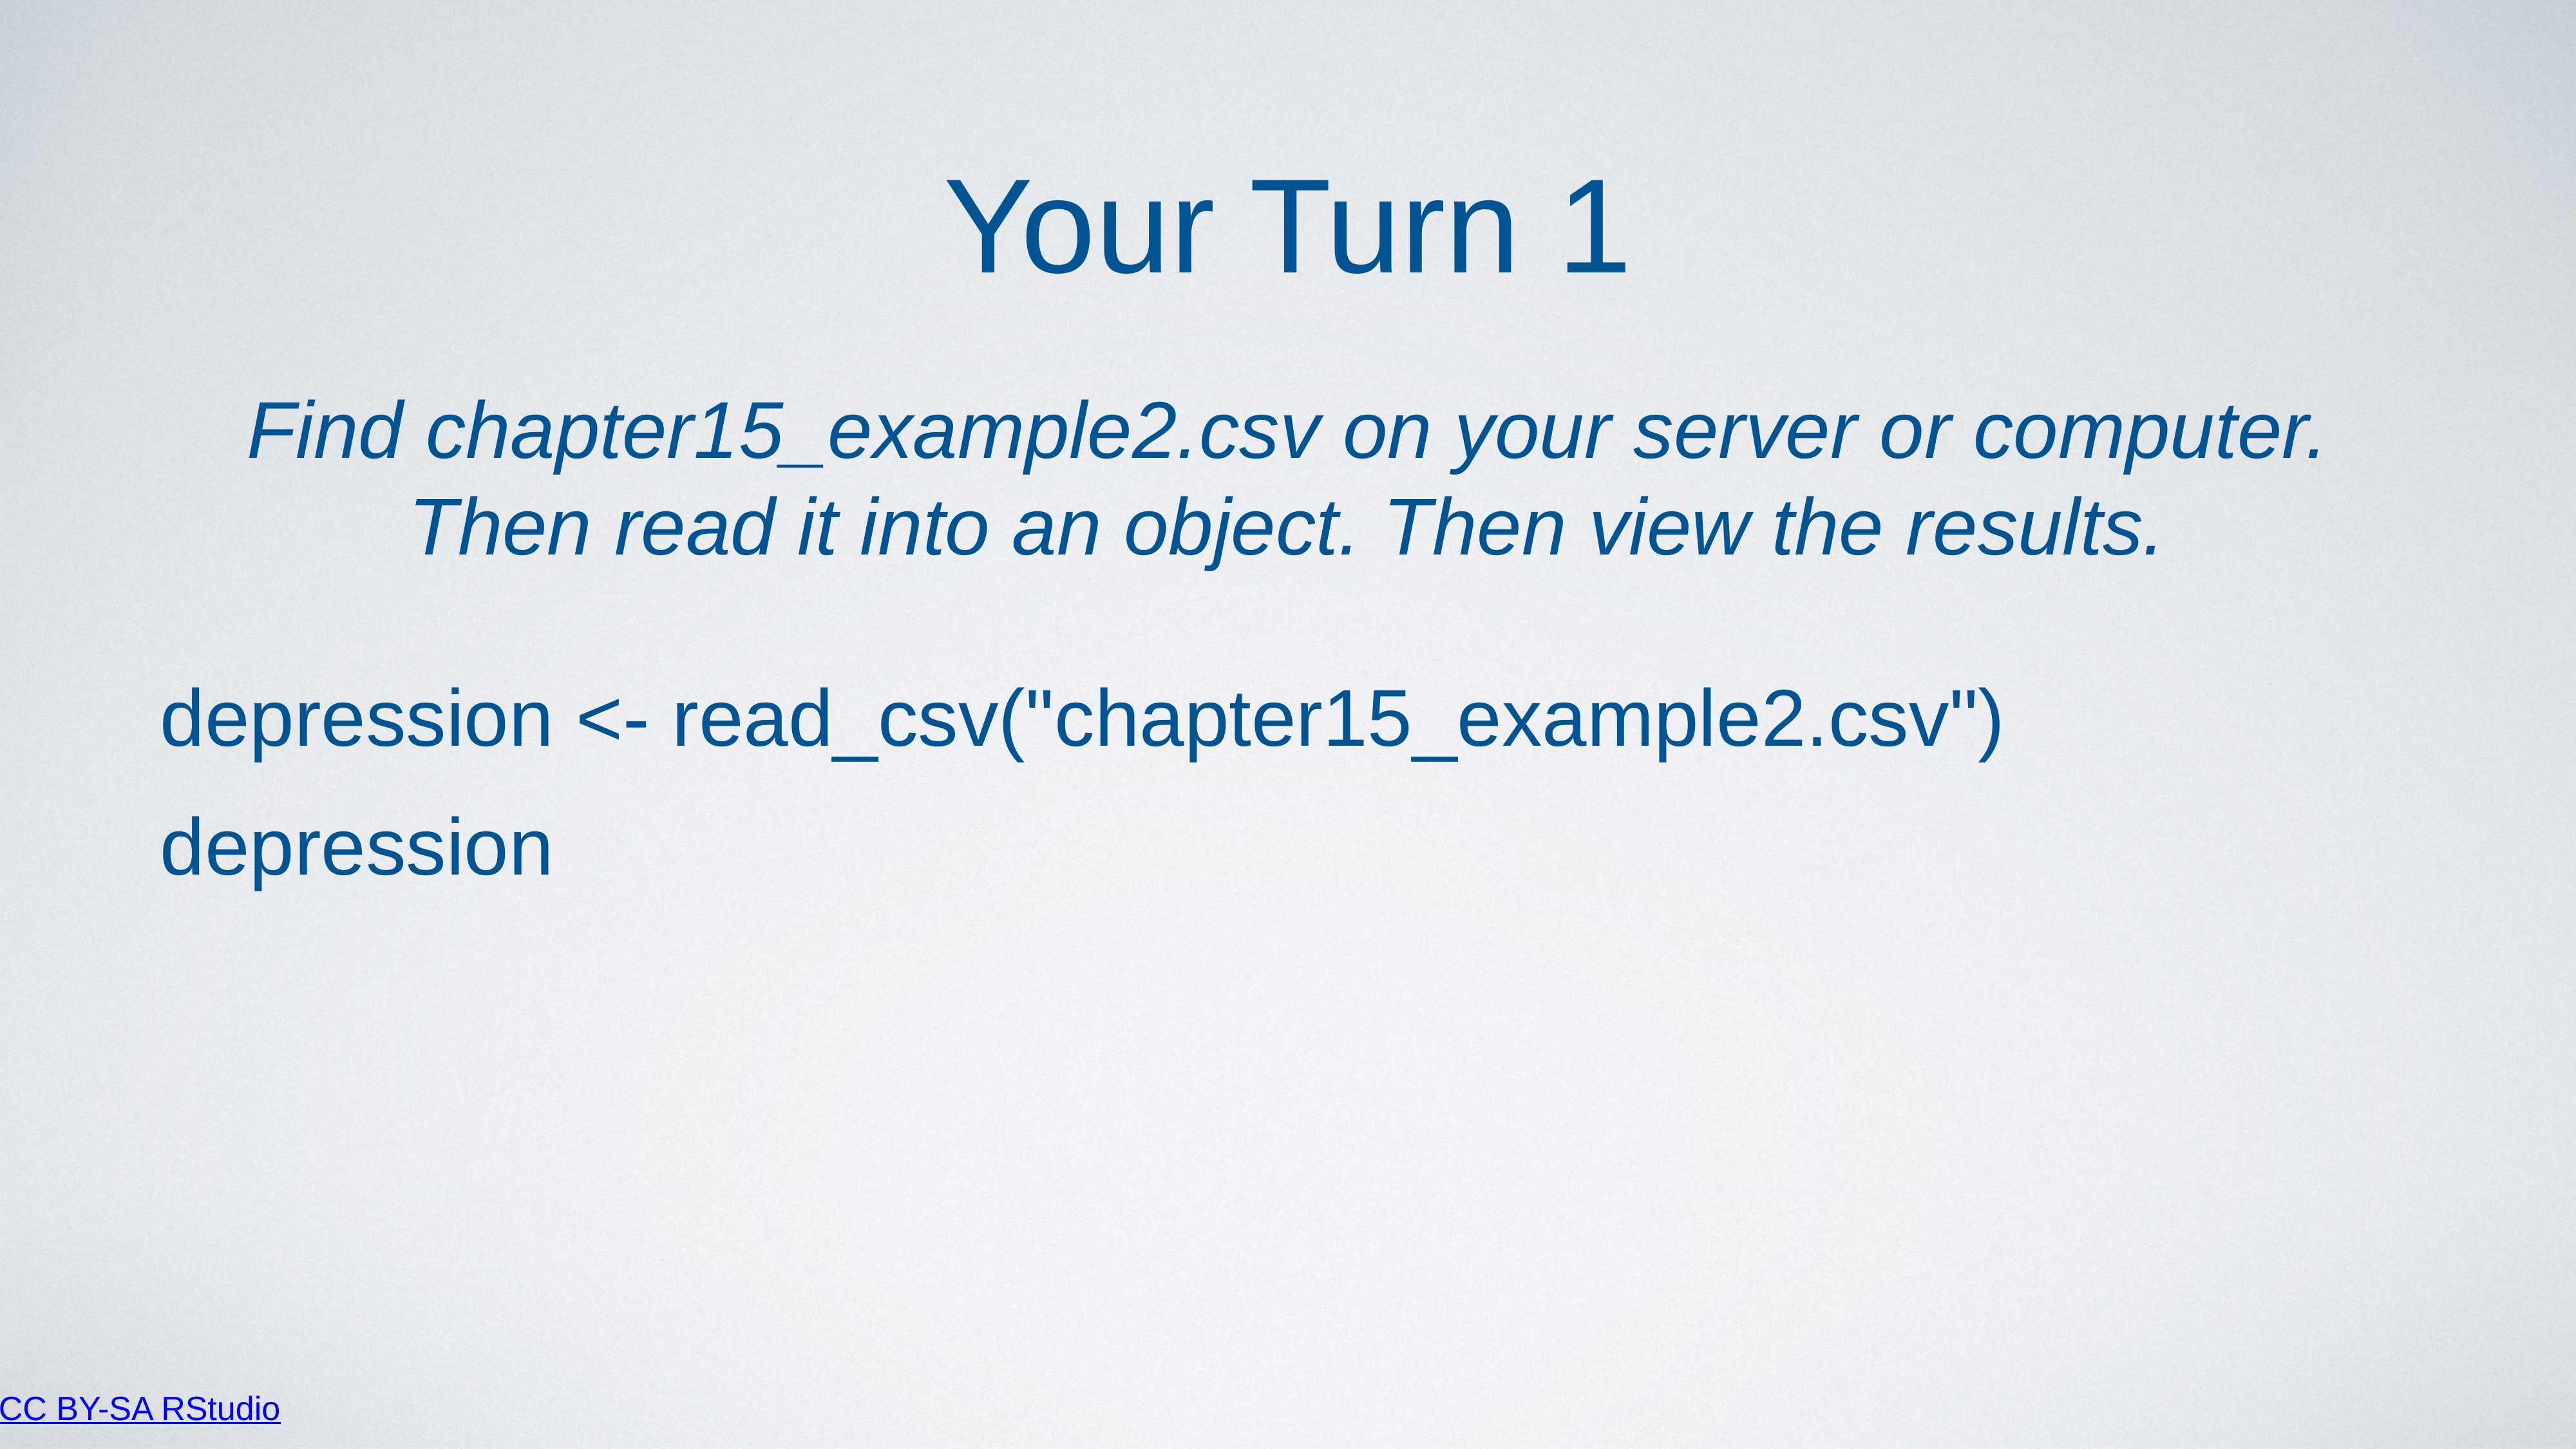

Your Turn 1
Find chapter15_example2.csv on your server or computer. Then read it into an object. Then view the results.
depression <- read_csv("chapter15_example2.csv")
depression